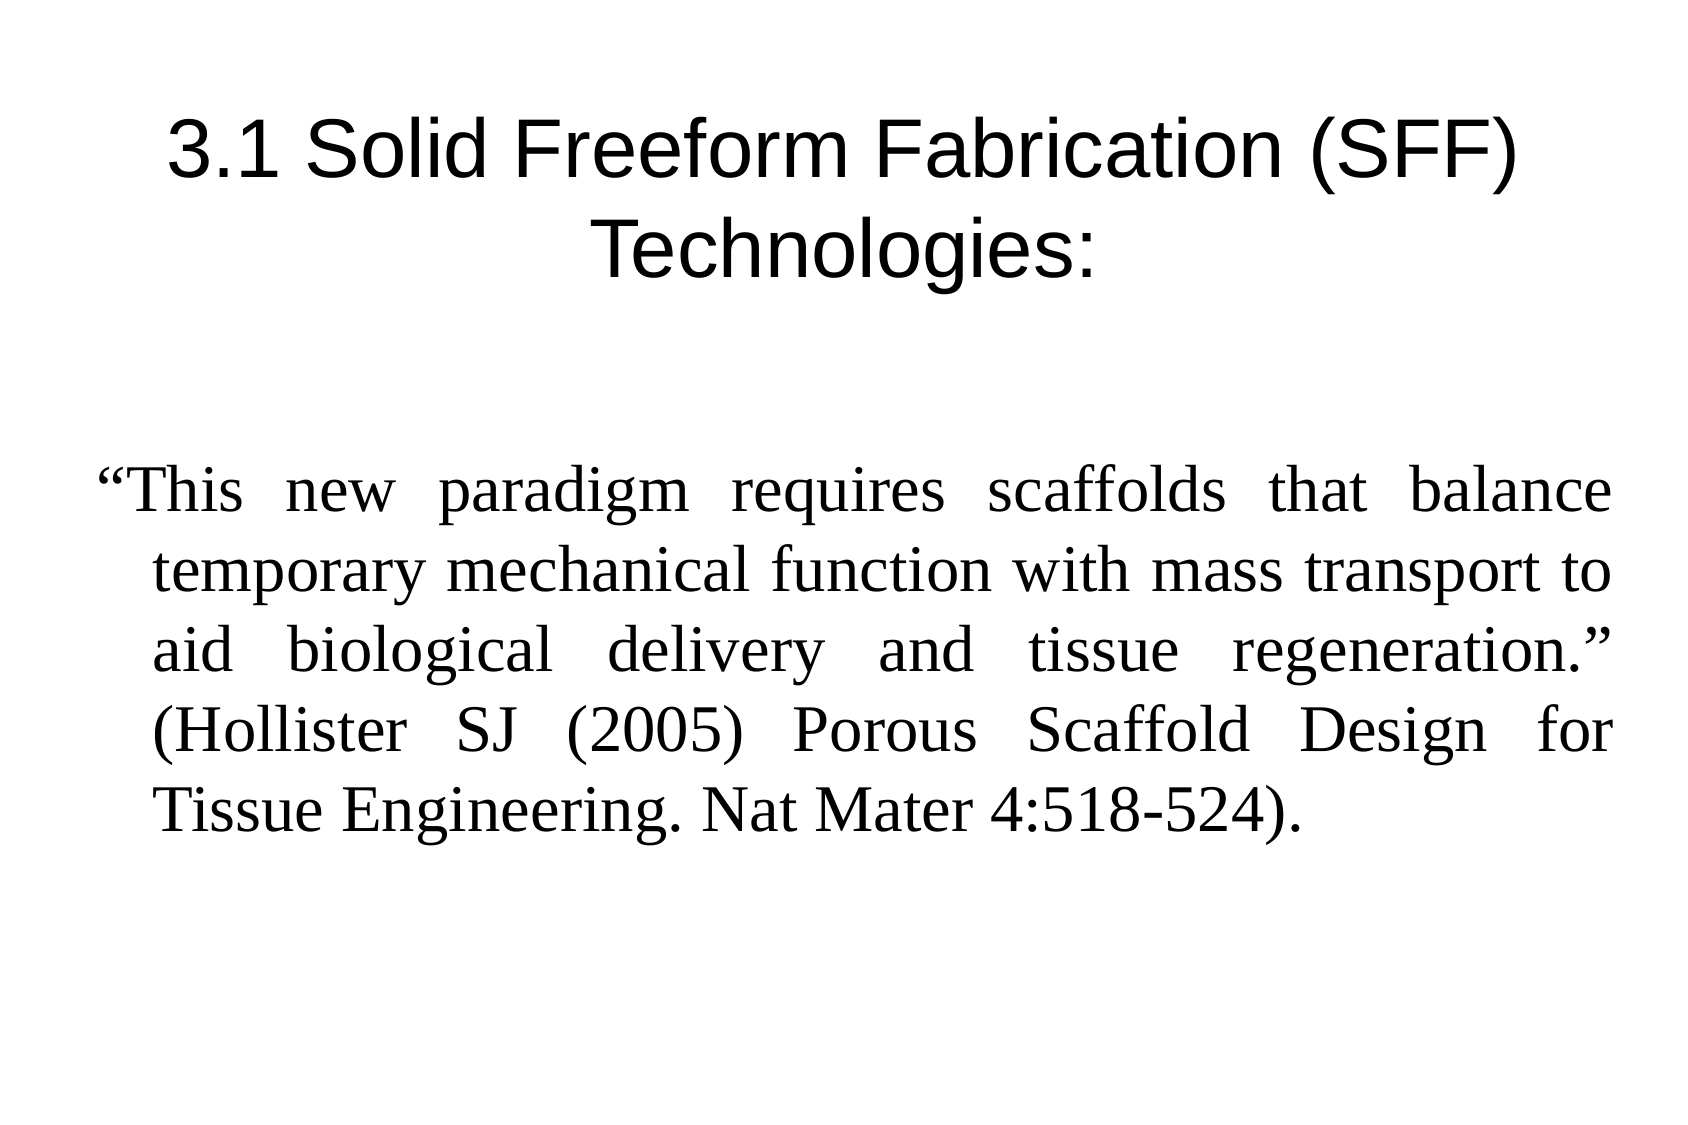

# 3.1 Solid Freeform Fabrication (SFF) Technologies:
“This new paradigm requires scaffolds that balance temporary mechanical function with mass transport to aid biological delivery and tissue regeneration.” (Hollister SJ (2005) Porous Scaffold Design for Tissue Engineering. Nat Mater 4:518-524).